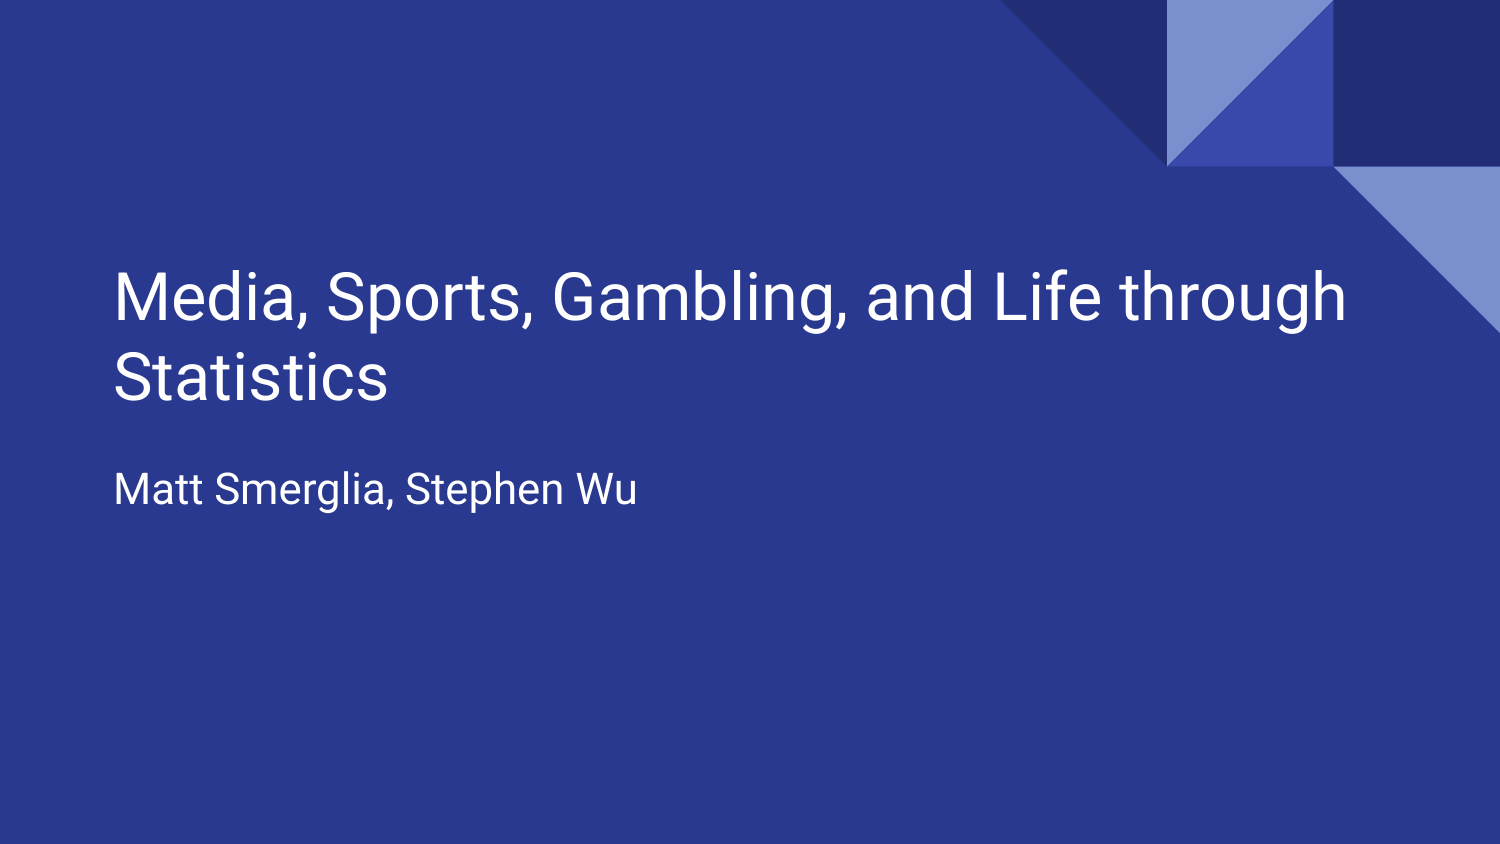

# Media, Sports, Gambling, and Life through Statistics
Matt Smerglia, Stephen Wu